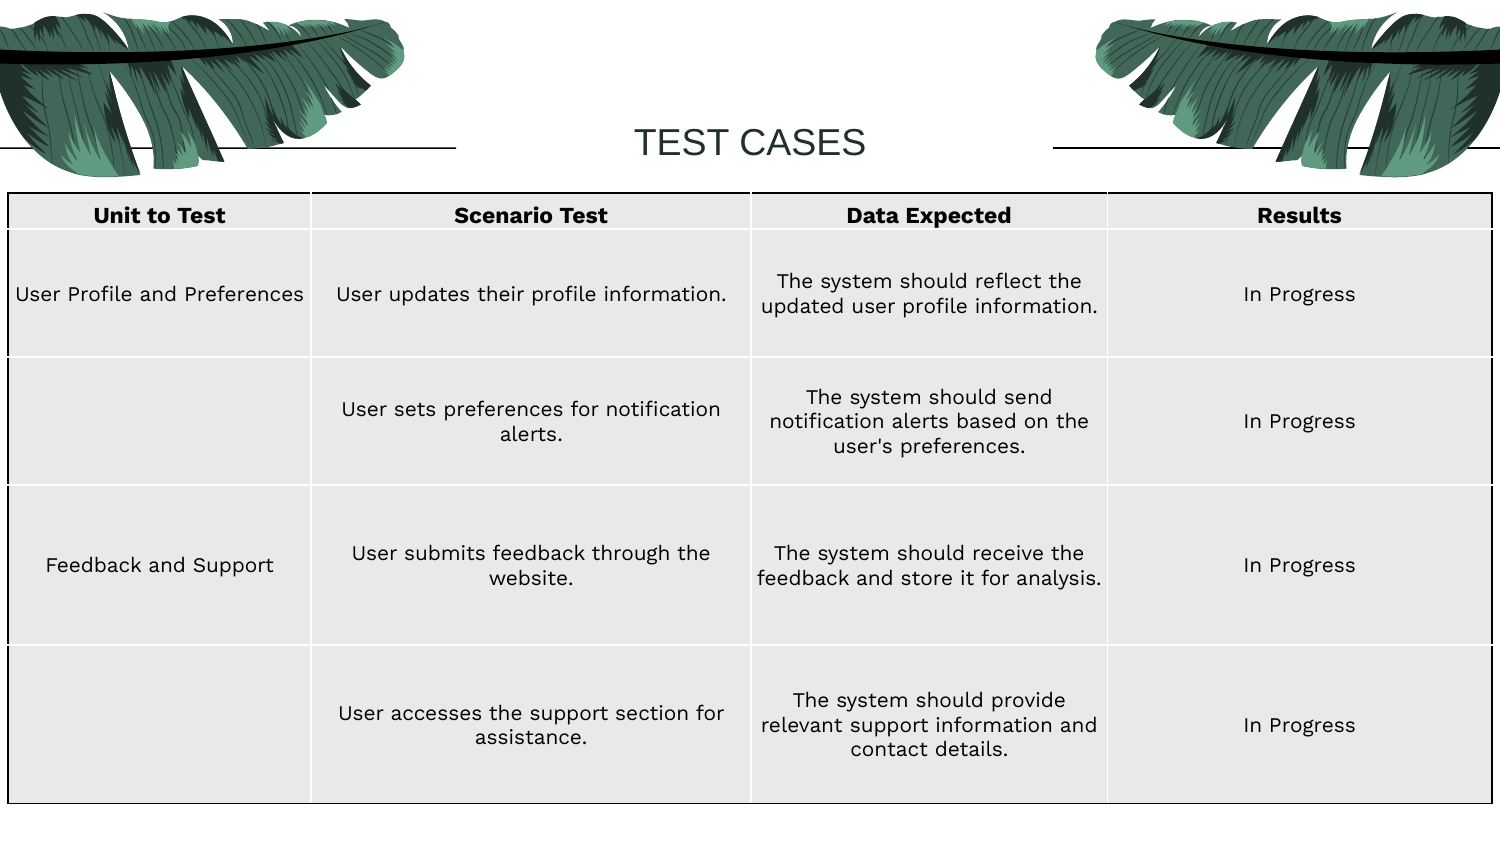

# TEST CASES
| Unit to Test | Scenario Test | Data Expected | Results |
| --- | --- | --- | --- |
| User Profile and Preferences | User updates their profile information. | The system should reflect the updated user profile information. | In Progress |
|  | User sets preferences for notification alerts. | The system should send notification alerts based on the user's preferences. | In Progress |
| Feedback and Support | User submits feedback through the website. | The system should receive the feedback and store it for analysis. | In Progress |
|  | User accesses the support section for assistance. | The system should provide relevant support information and contact details. | In Progress |